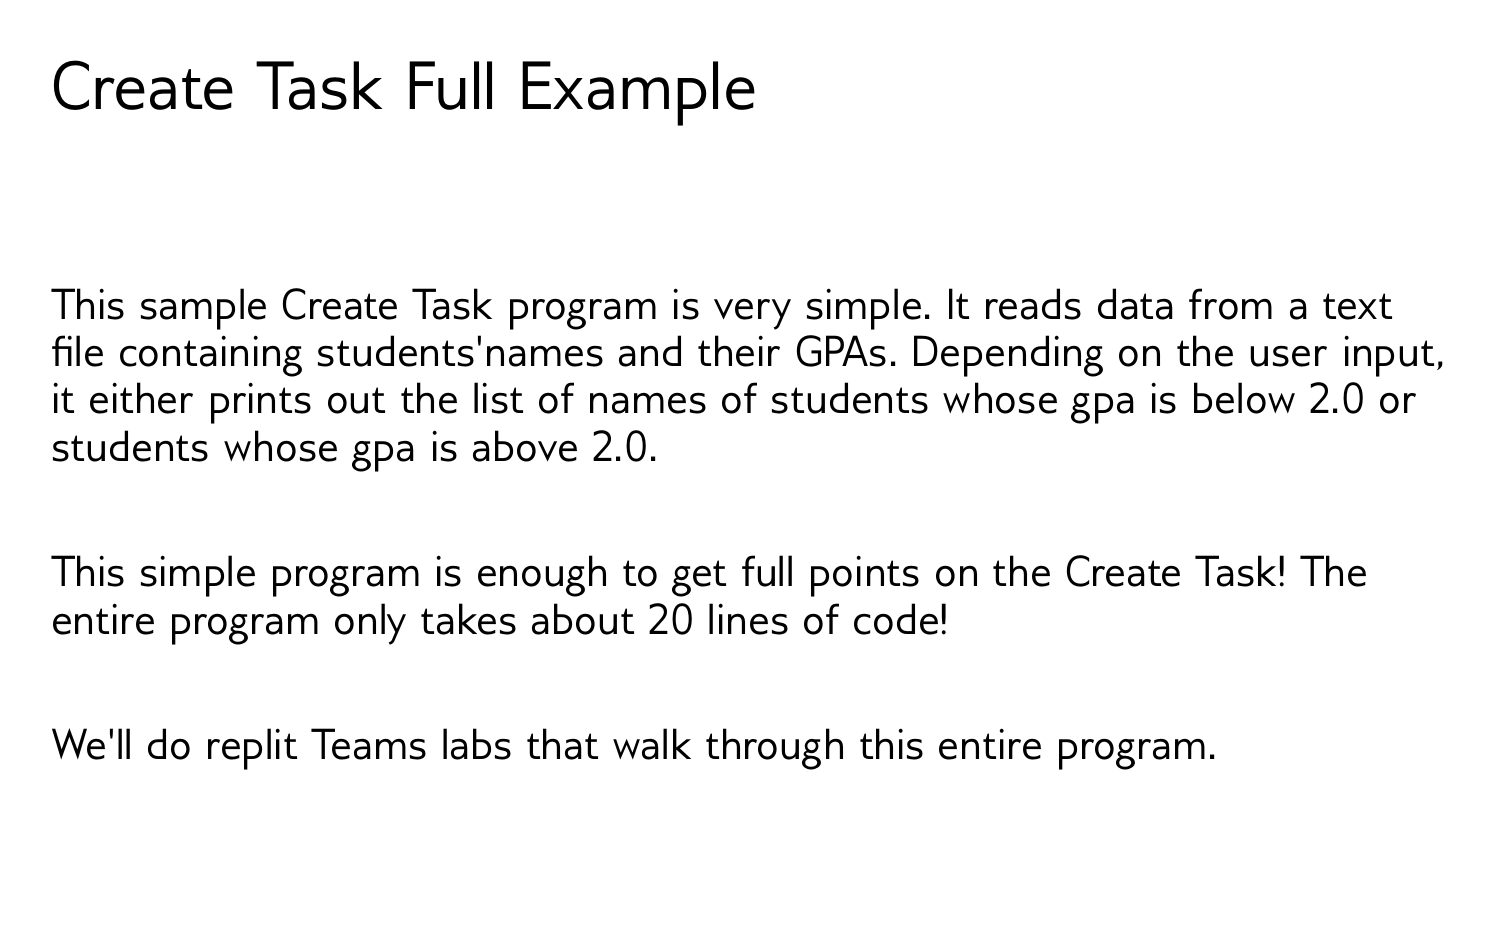

# Create Task Full Example

This sample Create Task program is very simple. It reads data from a text file containing students'names and their GPAs. Depending on the user input, it either prints out the list of names of students whose gpa is below 2.0 or students whose gpa is above 2.0.

This simple program is enough to get full points on the Create Task! The entire program only takes about 20 lines of code!

We'll do replit Teams labs that walk through this entire program.